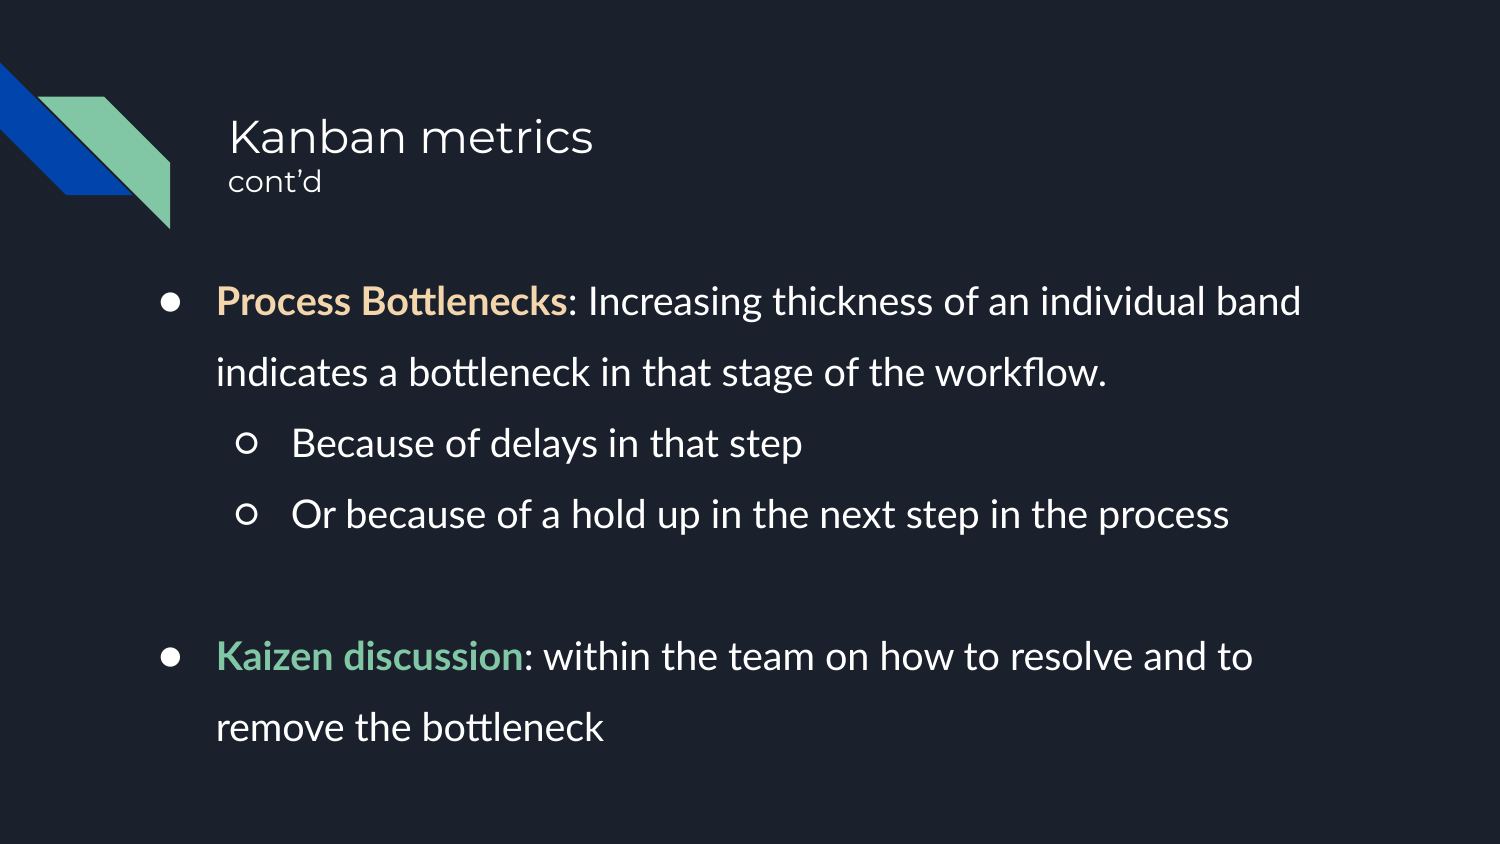

# Kanban metrics
cont’d
Process Bottlenecks: Increasing thickness of an individual band indicates a bottleneck in that stage of the workflow.
Because of delays in that step
Or because of a hold up in the next step in the process
Kaizen discussion: within the team on how to resolve and to remove the bottleneck